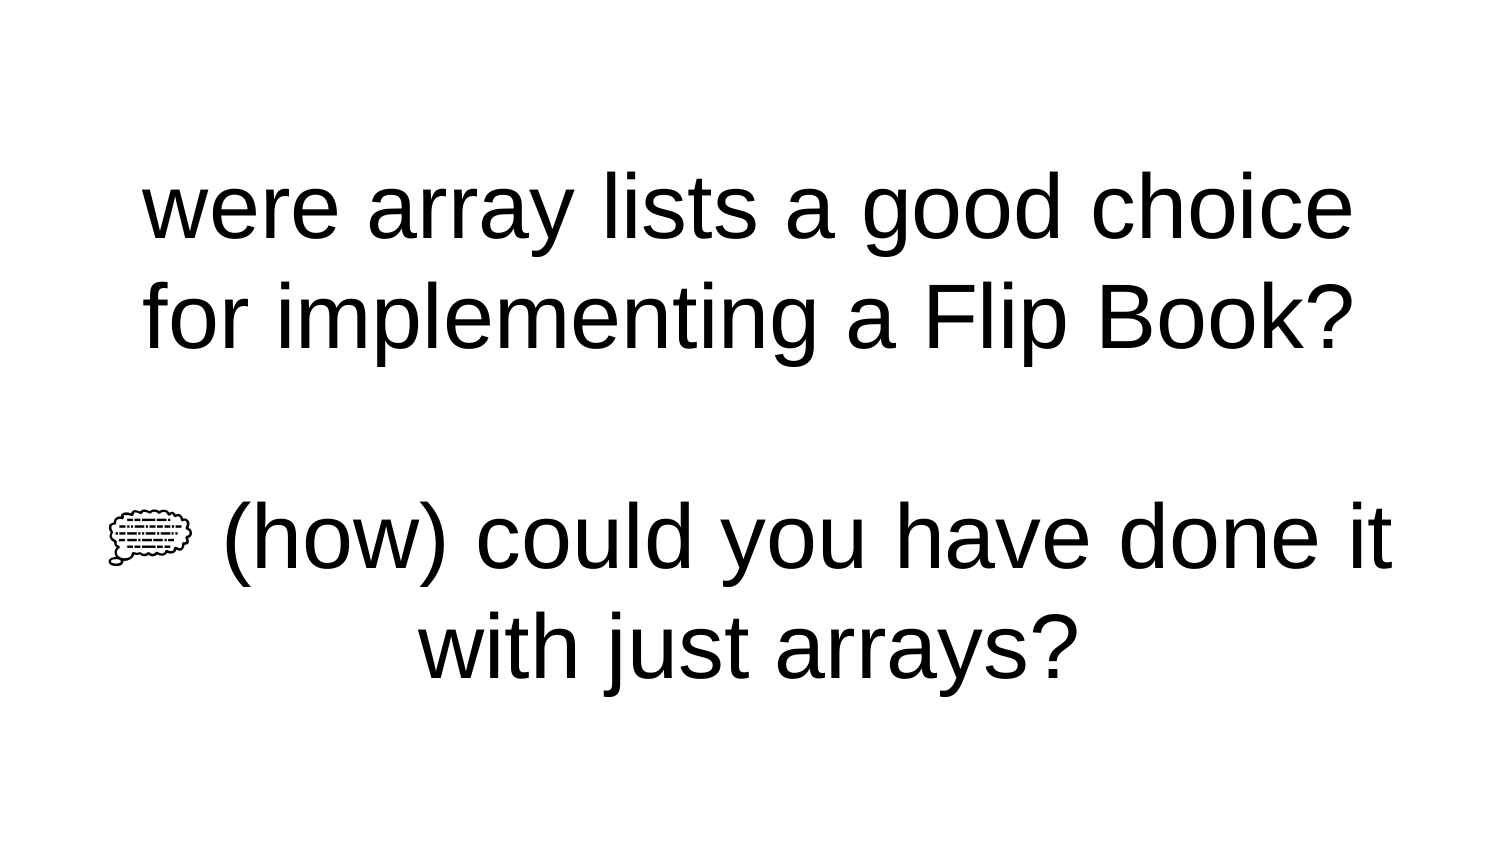

# were array lists a good choice for implementing a Flip Book? 💭 (how) could you have done it with just arrays?